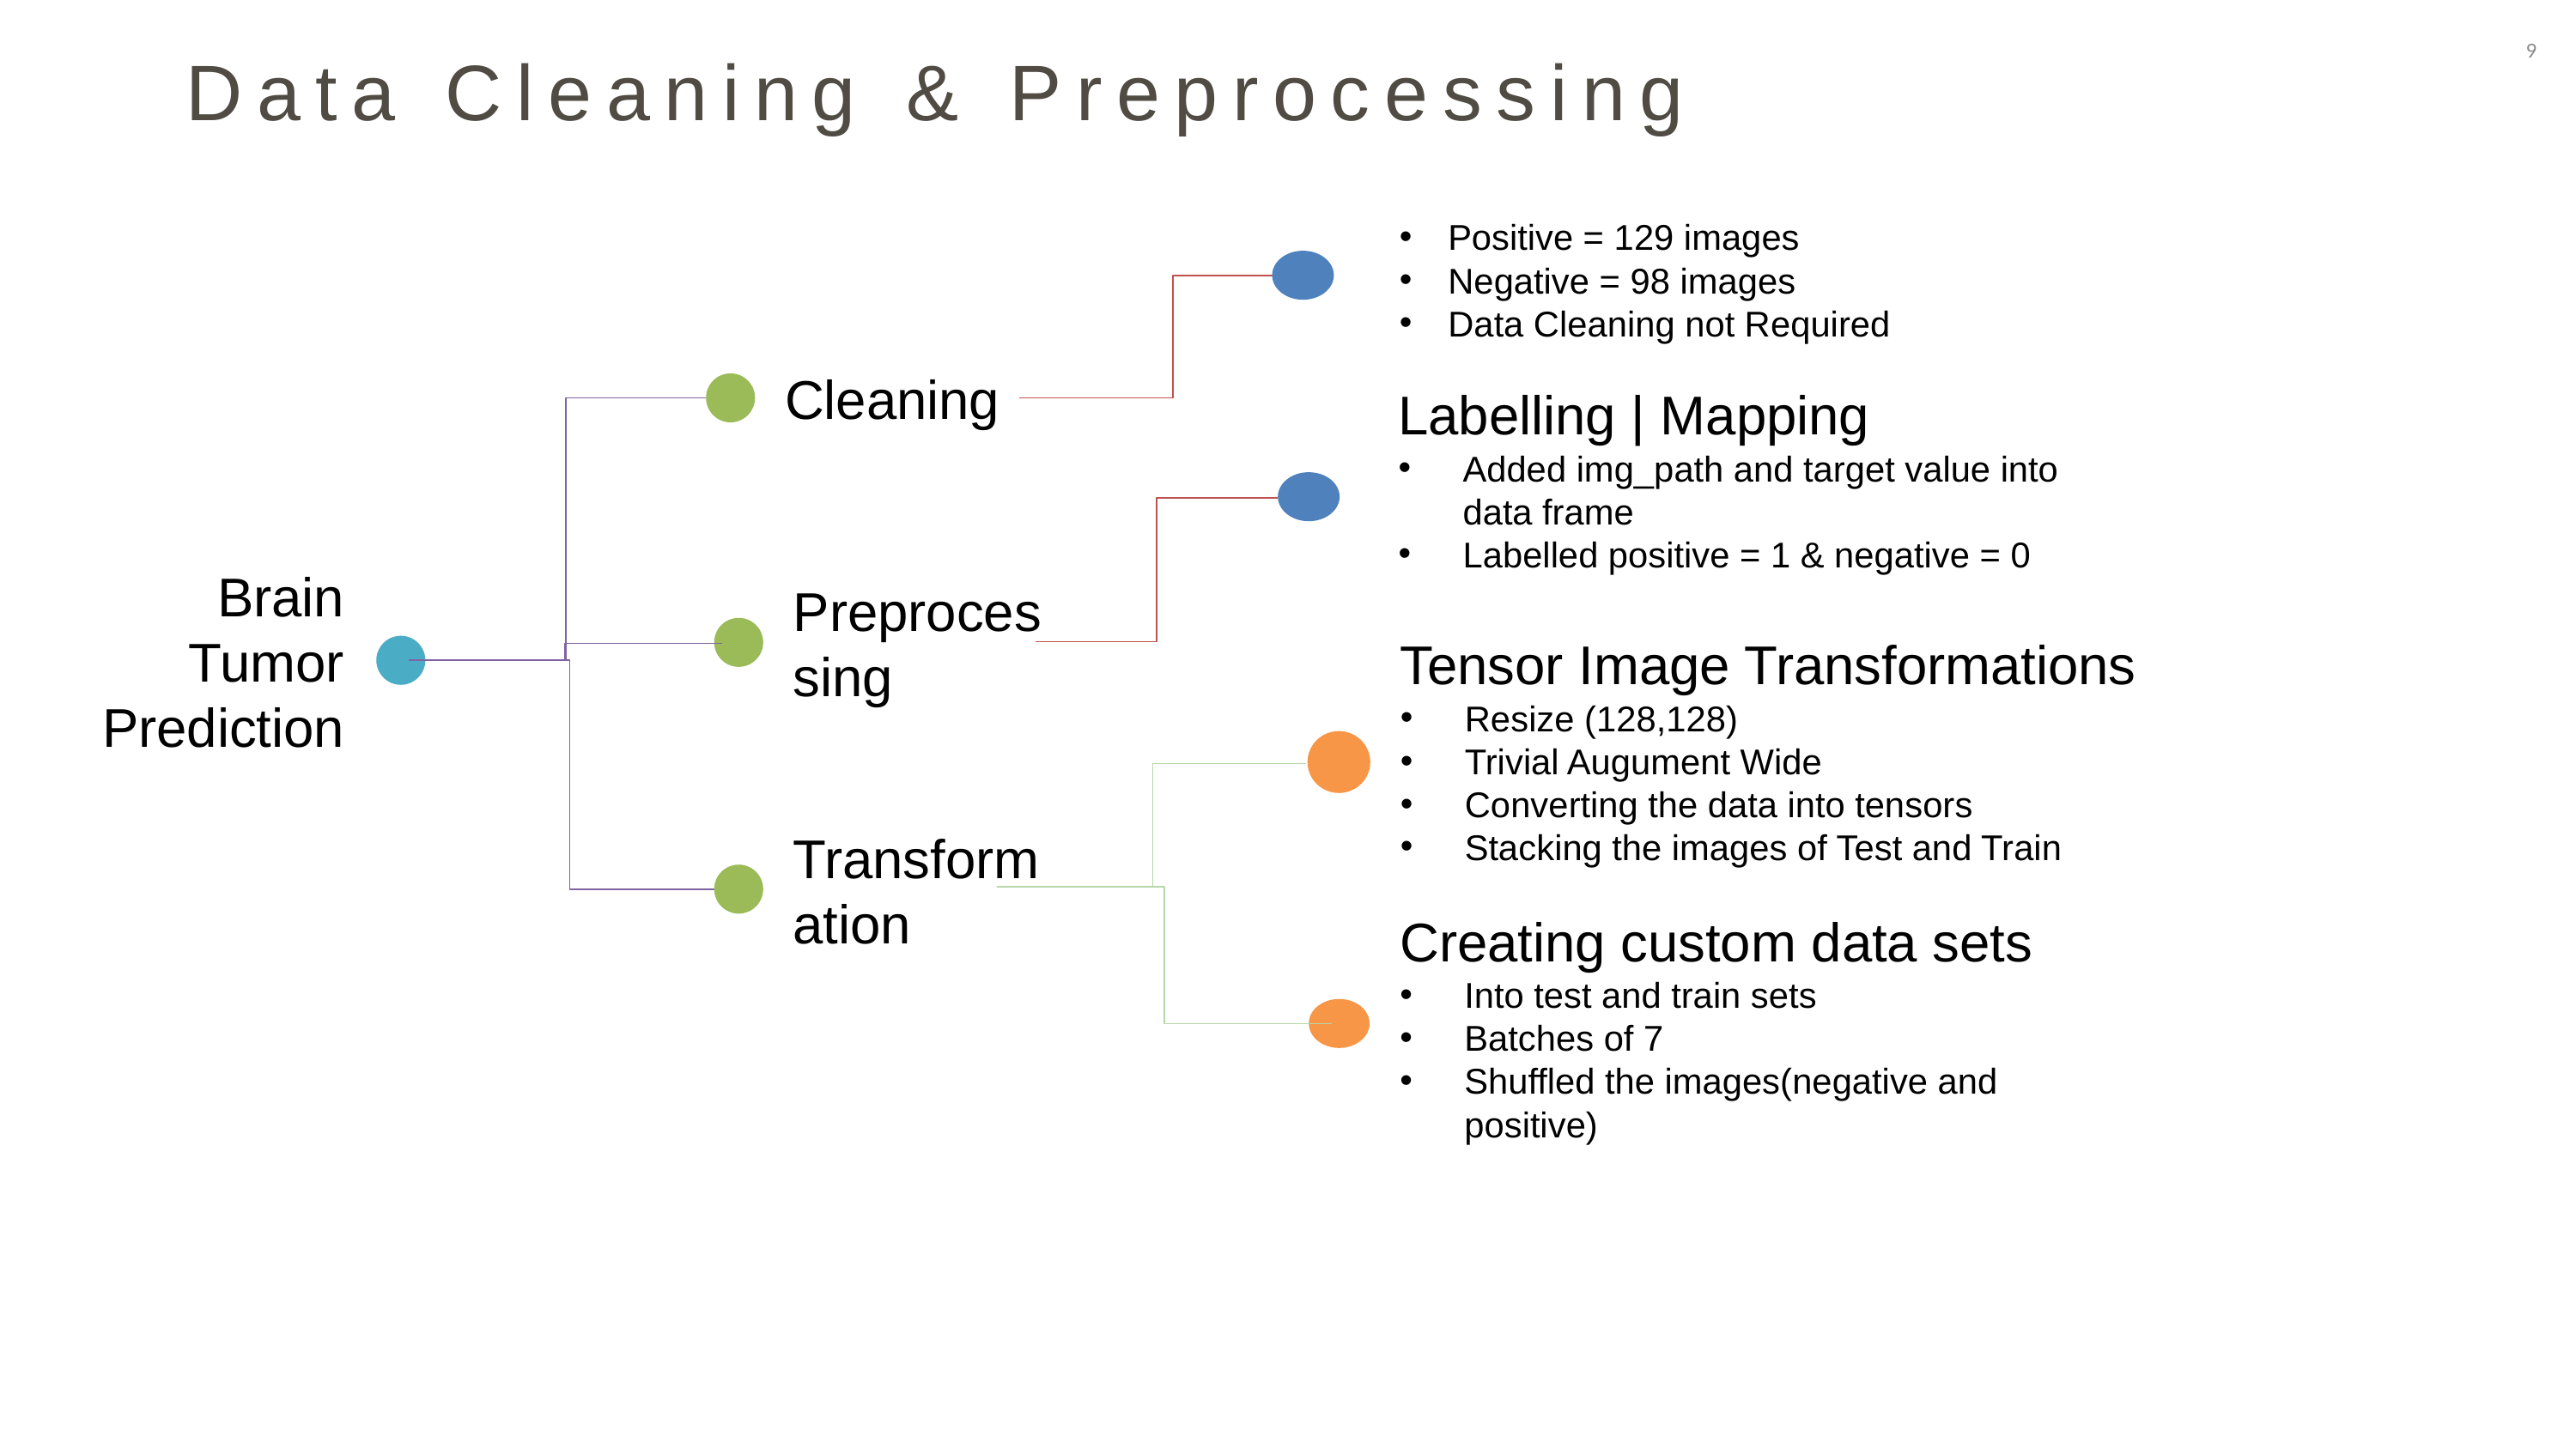

# Data Cleaning & Preprocessing
9

Positive = 129 images
Negative = 98 images
Data Cleaning not Required

Cleaning

Labelling | Mapping
Added img_path and target value into data frame
Labelled positive = 1 & negative = 0

Preprocessing

Brain Tumor Prediction

Tensor Image Transformations
Resize (128,128)
Trivial Augument Wide
Converting the data into tensors
Stacking the images of Test and Train

Transformation

Creating custom data sets
Into test and train sets
Batches of 7
Shuffled the images(negative and positive)